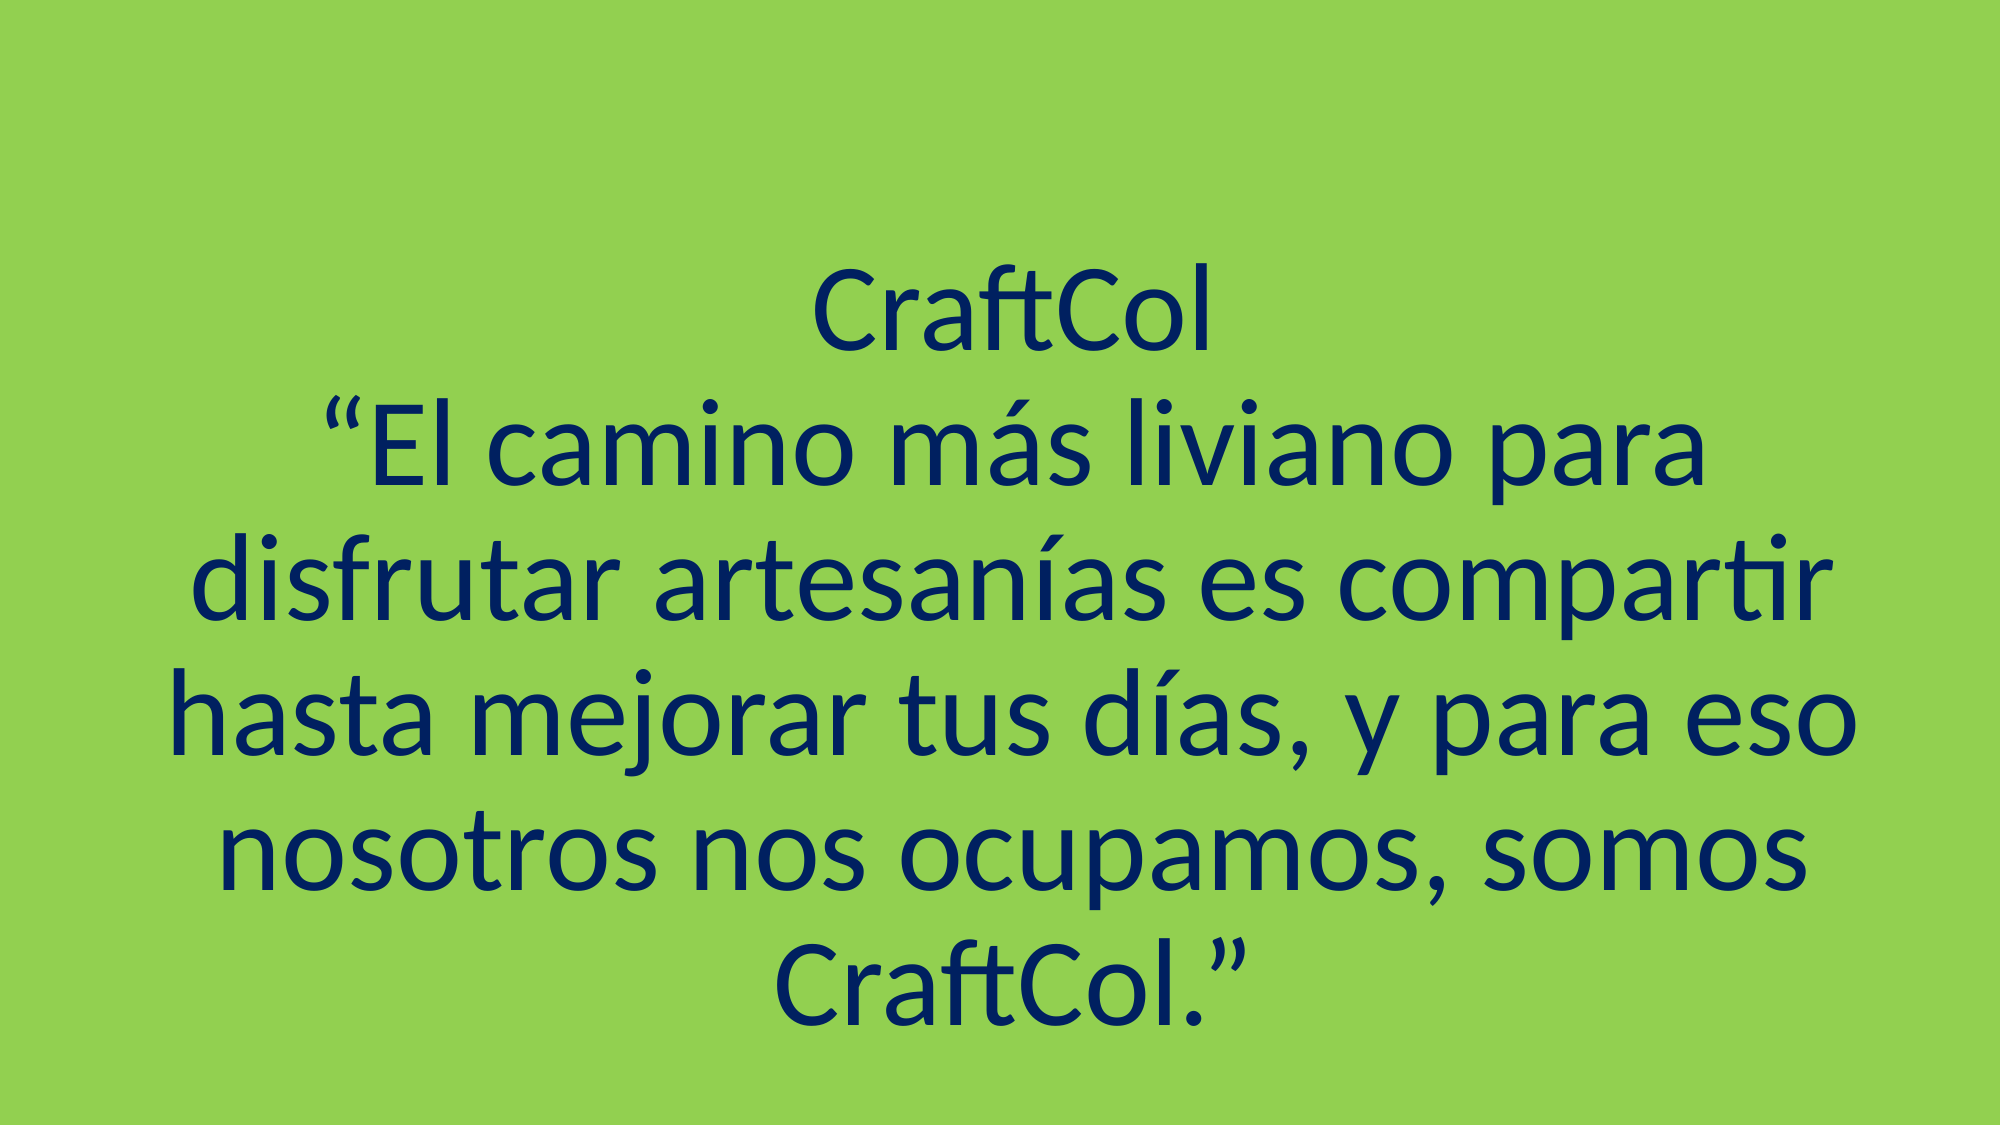

# CraftCol “El camino más liviano para disfrutar artesanías es compartir hasta mejorar tus días, y para eso nosotros nos ocupamos, somos CraftCol.”